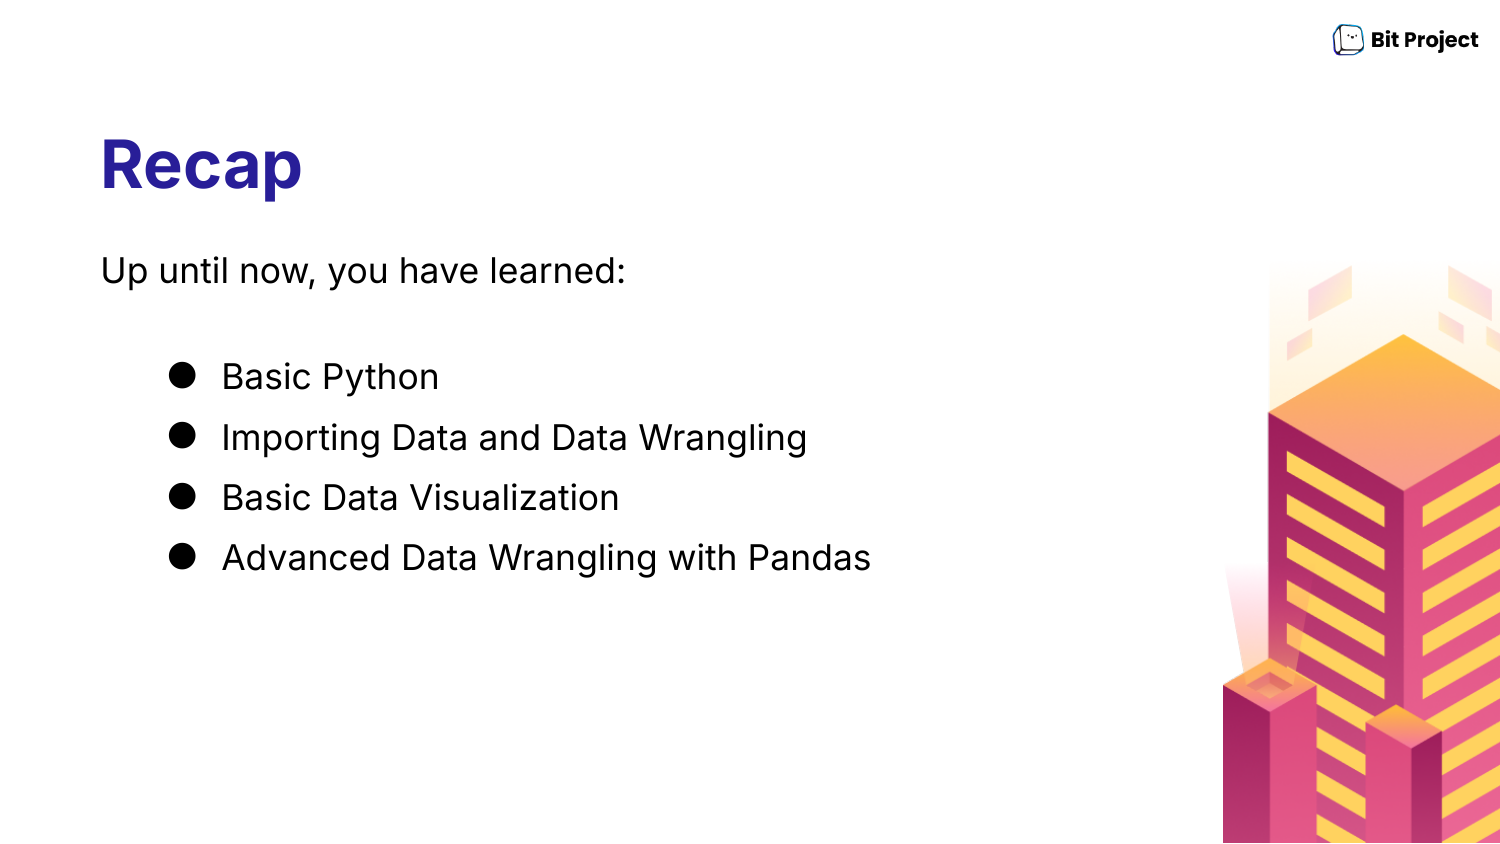

# Recap
Up until now, you have learned:
Basic Python
Importing Data and Data Wrangling
Basic Data Visualization
Advanced Data Wrangling with Pandas